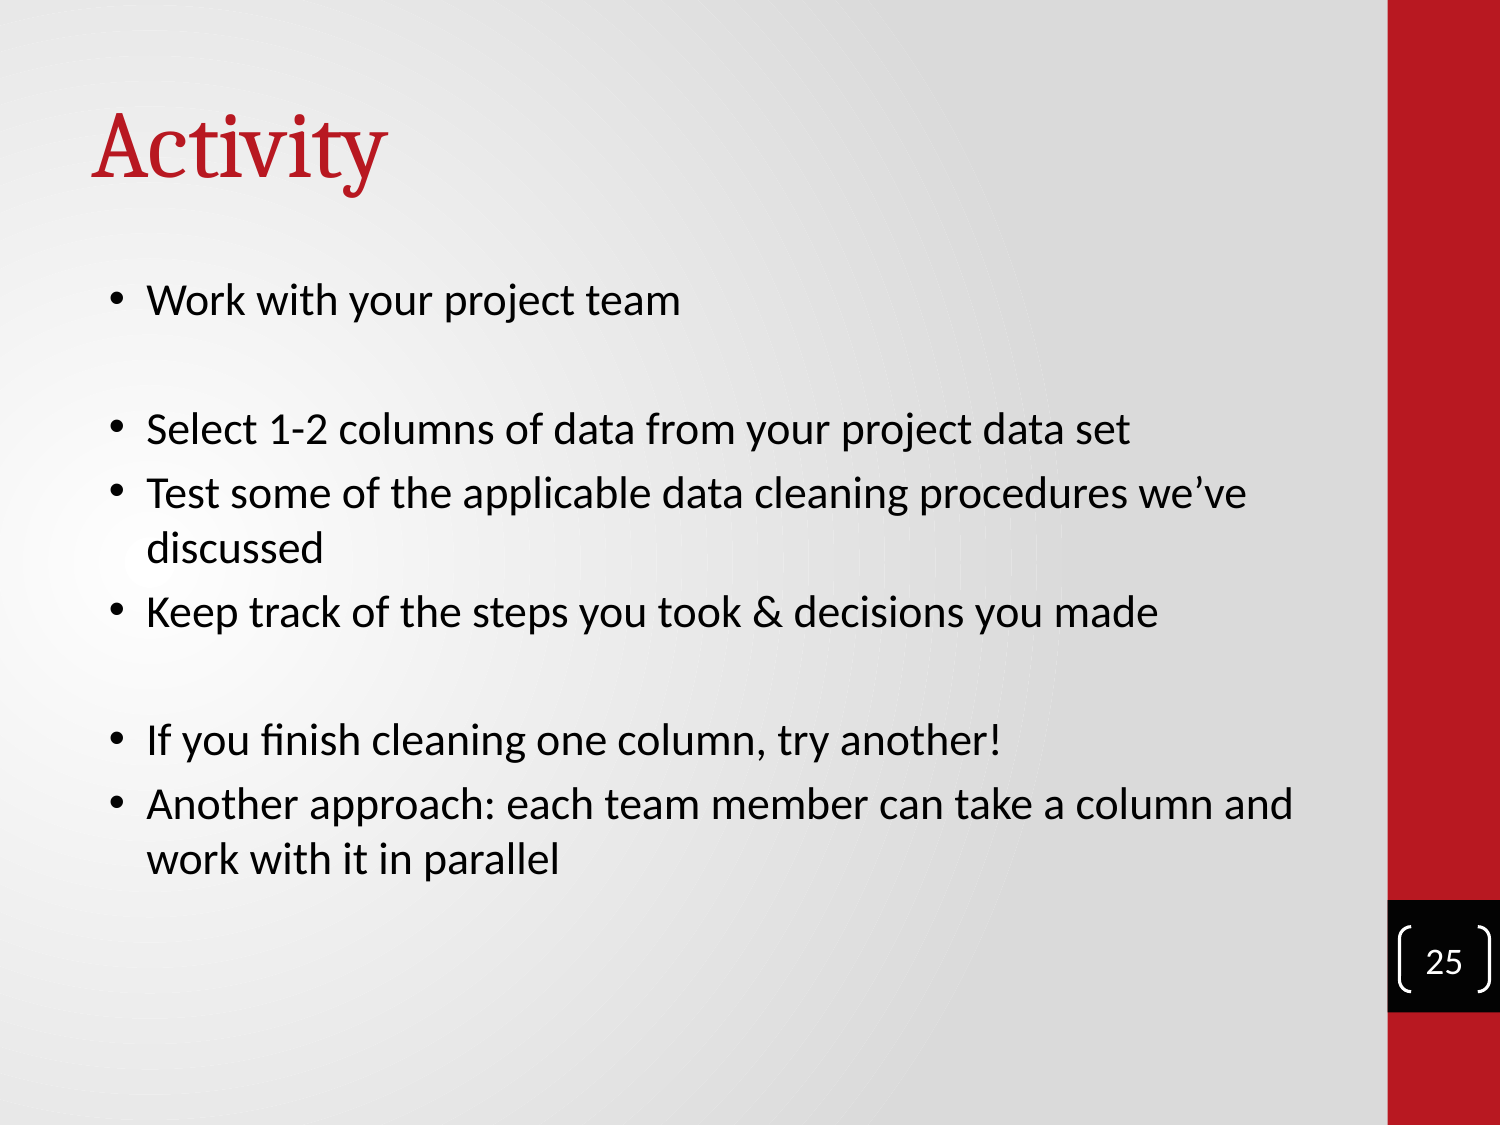

# Activity
Work with your project team

Select 1-2 columns of data from your project data set
Test some of the applicable data cleaning procedures we’ve discussed
Keep track of the steps you took & decisions you made

If you finish cleaning one column, try another!
Another approach: each team member can take a column and work with it in parallel
25